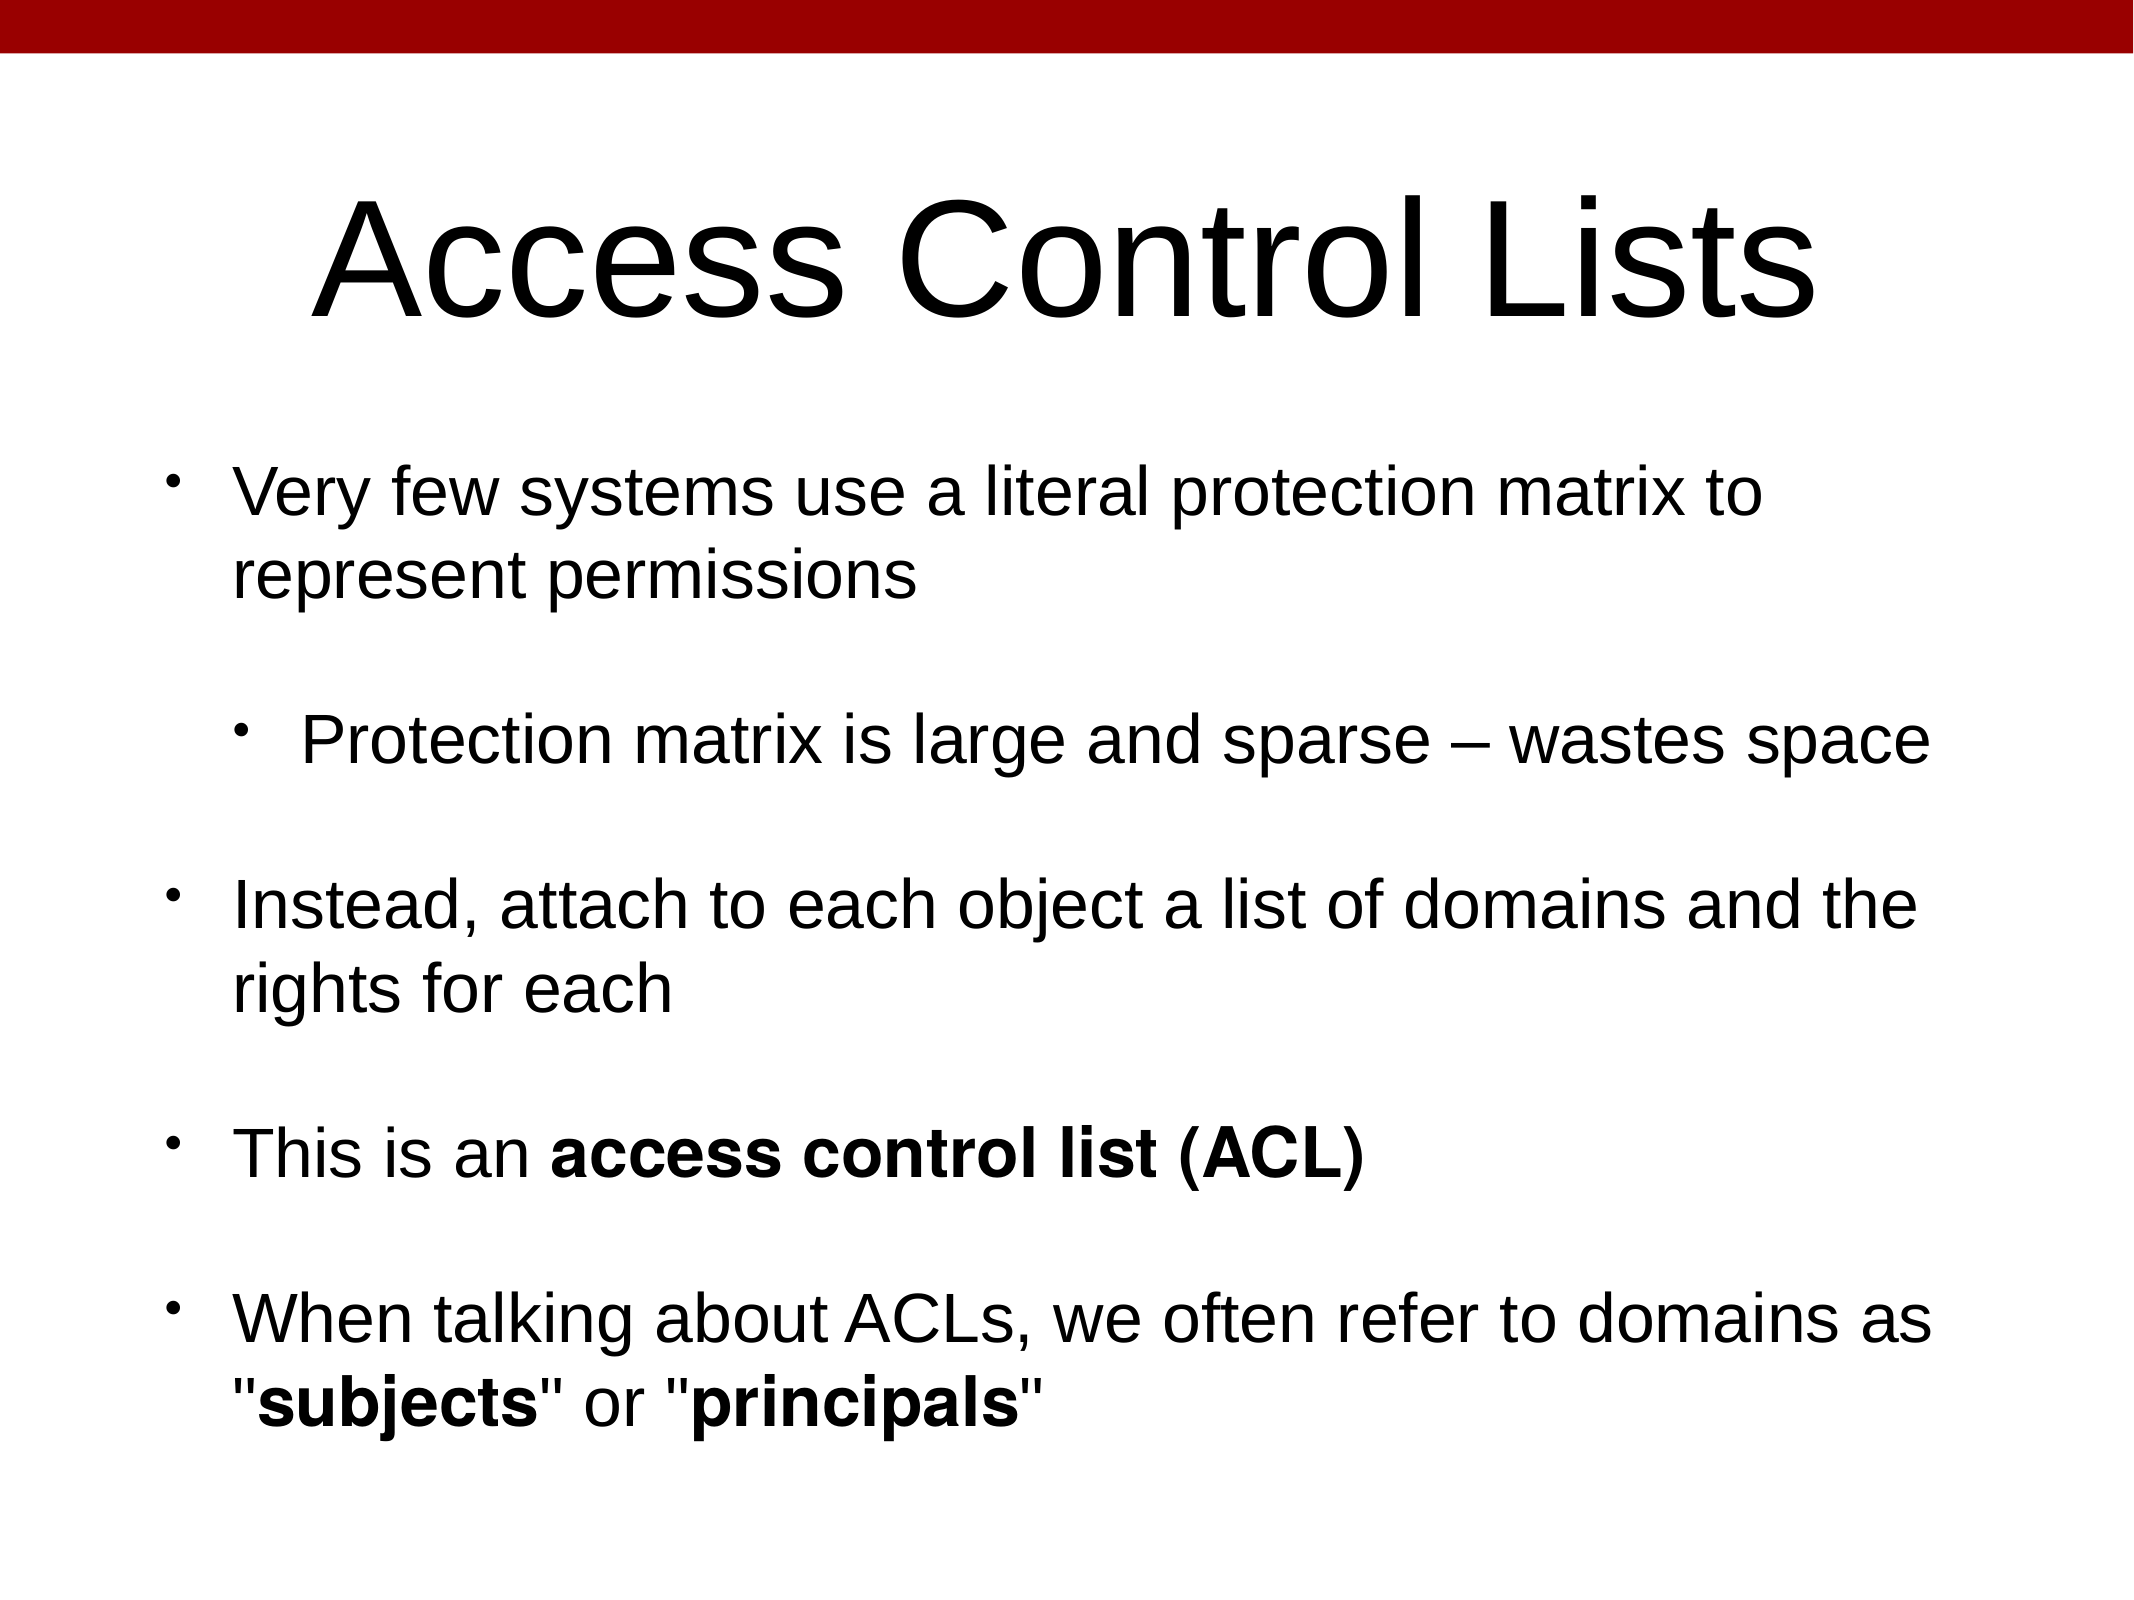

# Access Control Lists
Very few systems use a literal protection matrix to represent permissions
Protection matrix is large and sparse – wastes space
Instead, attach to each object a list of domains and the rights for each
This is an access control list (ACL)
When talking about ACLs, we often refer to domains as "subjects" or "principals"